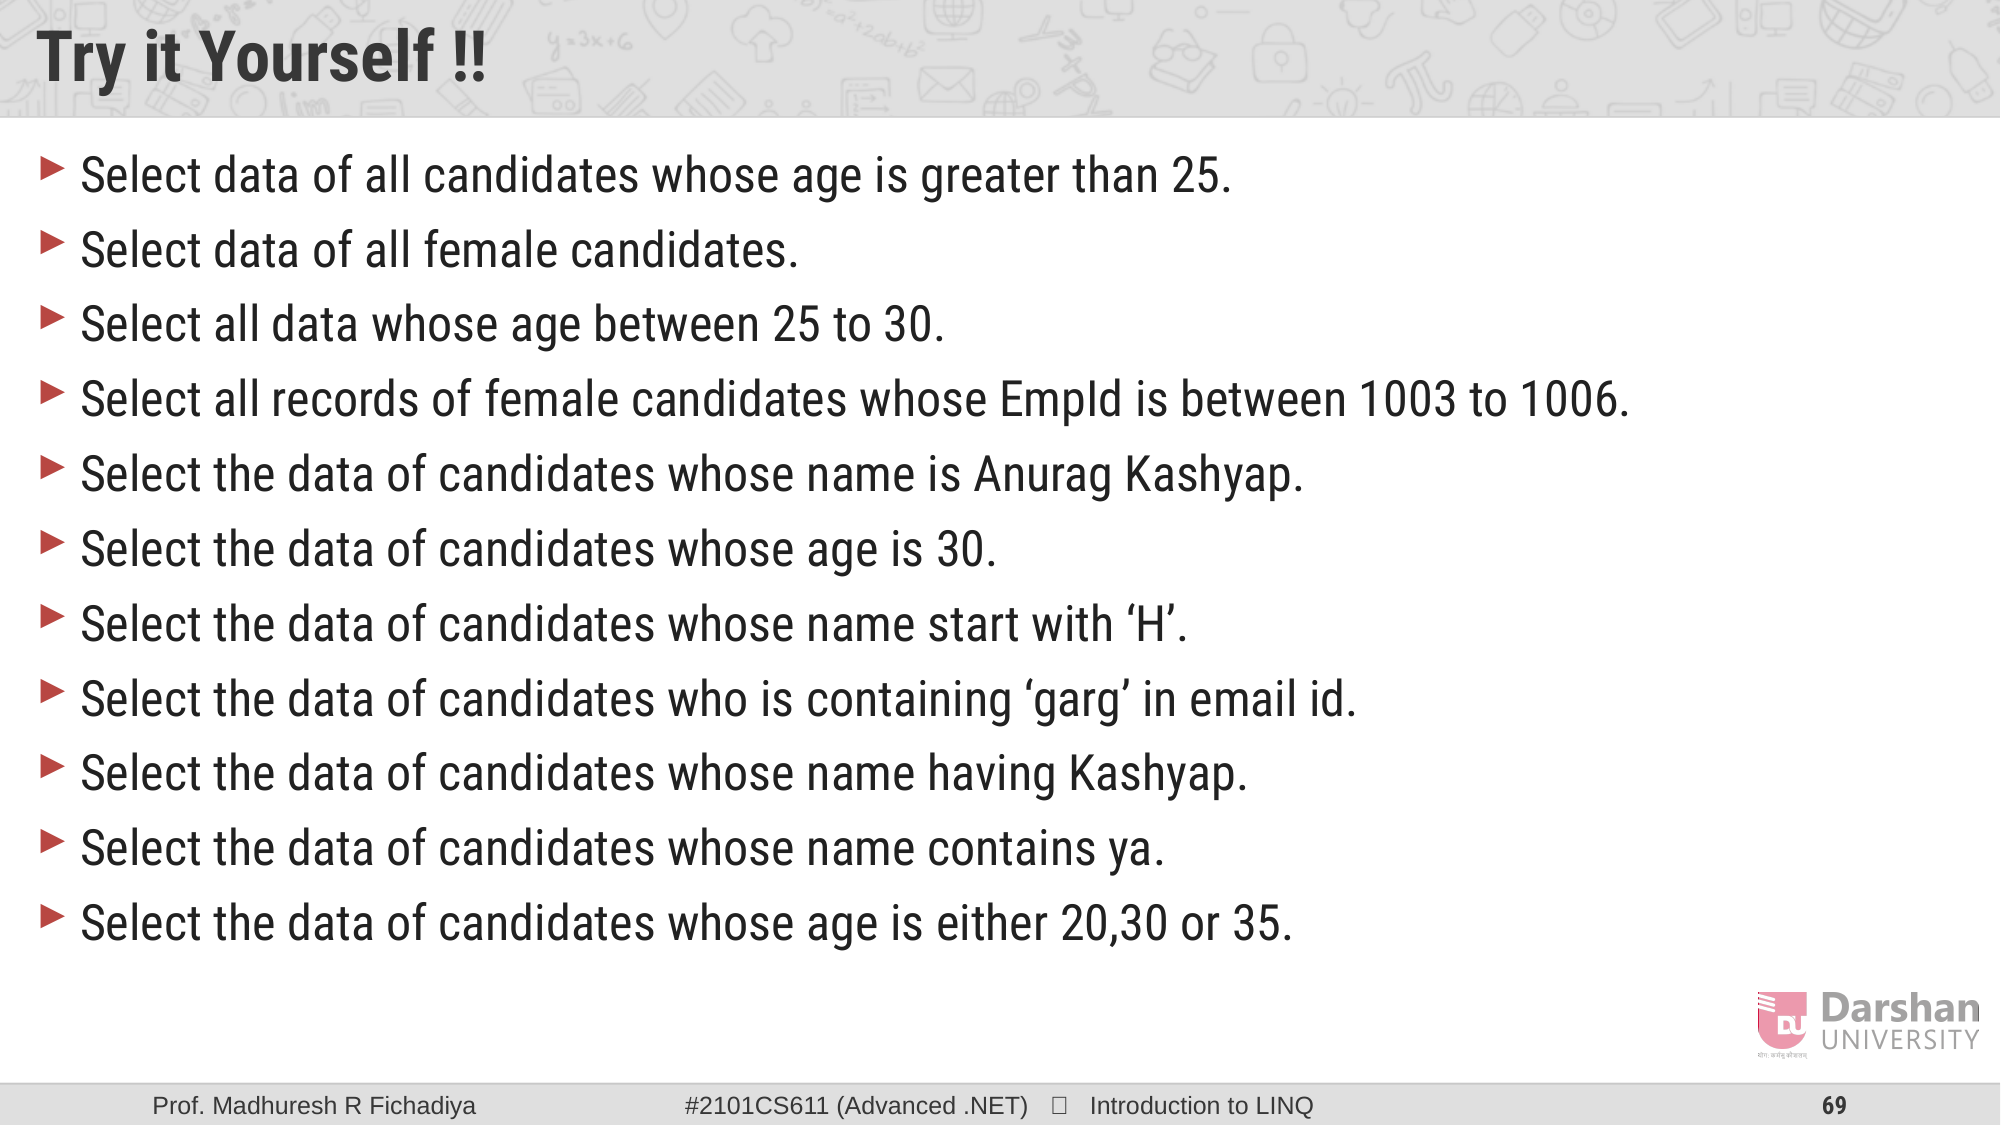

# Try it Yourself !!
Select data of all candidates whose age is greater than 25.
Select data of all female candidates.
Select all data whose age between 25 to 30.
Select all records of female candidates whose EmpId is between 1003 to 1006.
Select the data of candidates whose name is Anurag Kashyap.
Select the data of candidates whose age is 30.
Select the data of candidates whose name start with ‘H’.
Select the data of candidates who is containing ‘garg’ in email id.
Select the data of candidates whose name having Kashyap.
Select the data of candidates whose name contains ya.
Select the data of candidates whose age is either 20,30 or 35.